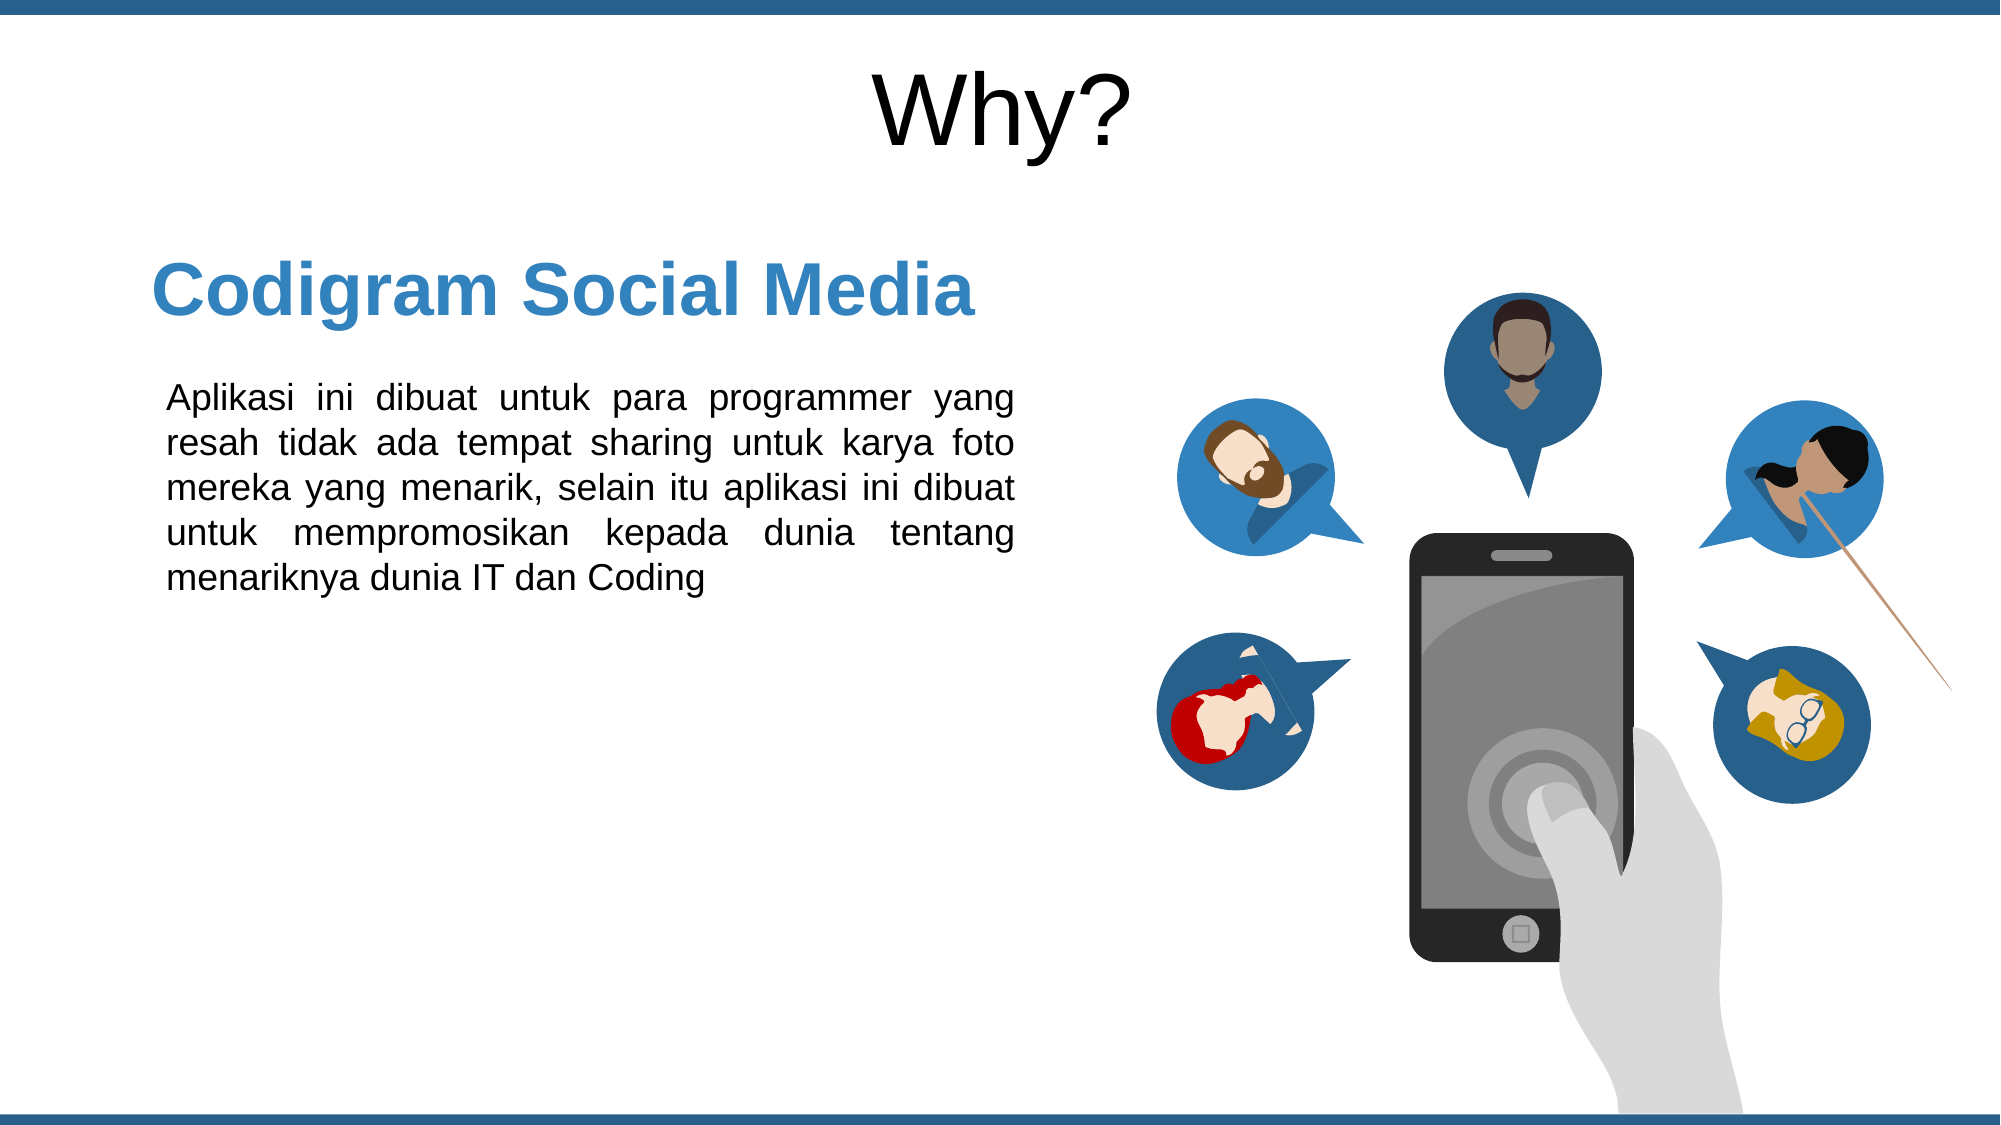

Why?
Codigram Social Media

Aplikasi ini dibuat untuk para programmer yang resah tidak ada tempat sharing untuk karya foto mereka yang menarik, selain itu aplikasi ini dibuat untuk mempromosikan kepada dunia tentang menariknya dunia IT dan Coding